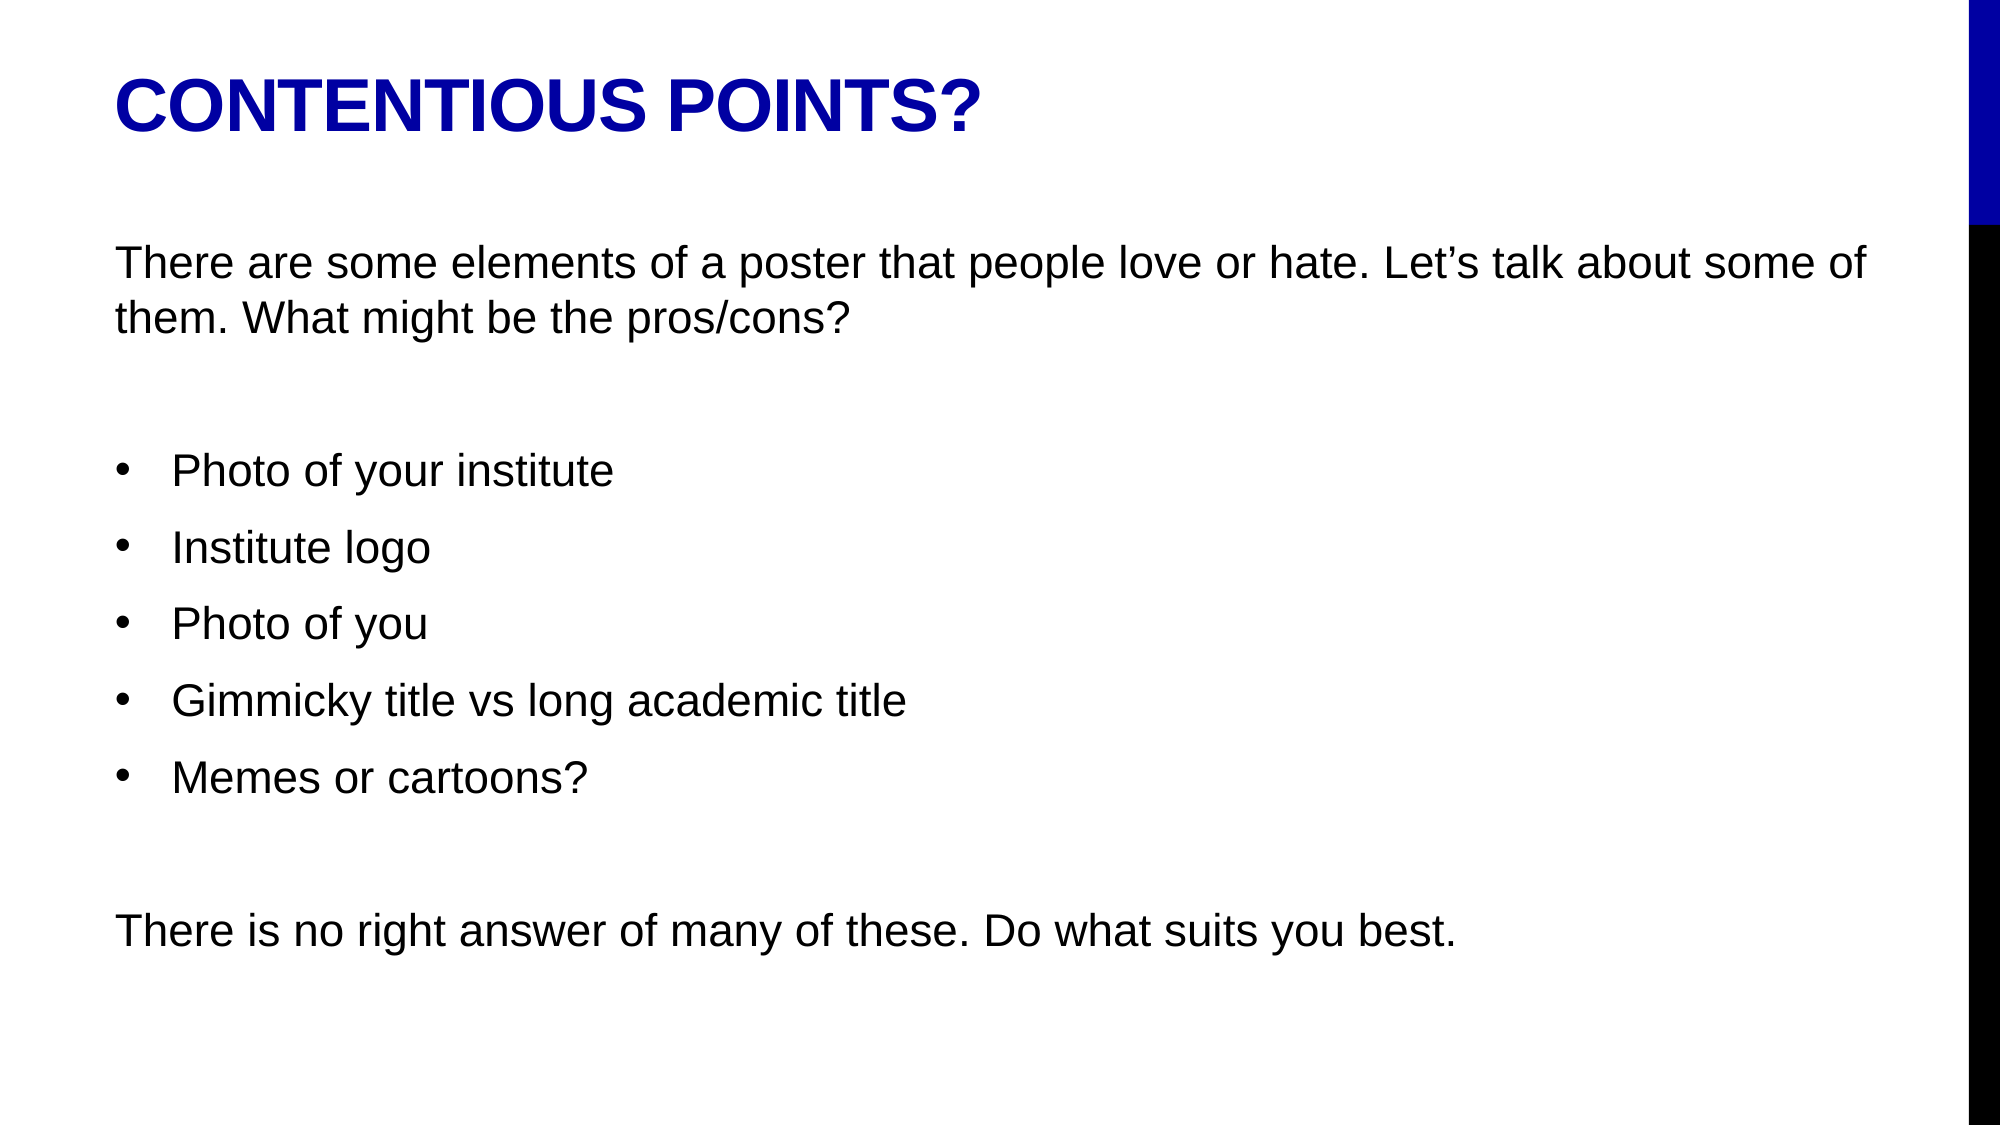

# Contentious points?
There are some elements of a poster that people love or hate. Let’s talk about some of them. What might be the pros/cons?

Photo of your institute
Institute logo
Photo of you
Gimmicky title vs long academic title
Memes or cartoons?

There is no right answer of many of these. Do what suits you best.